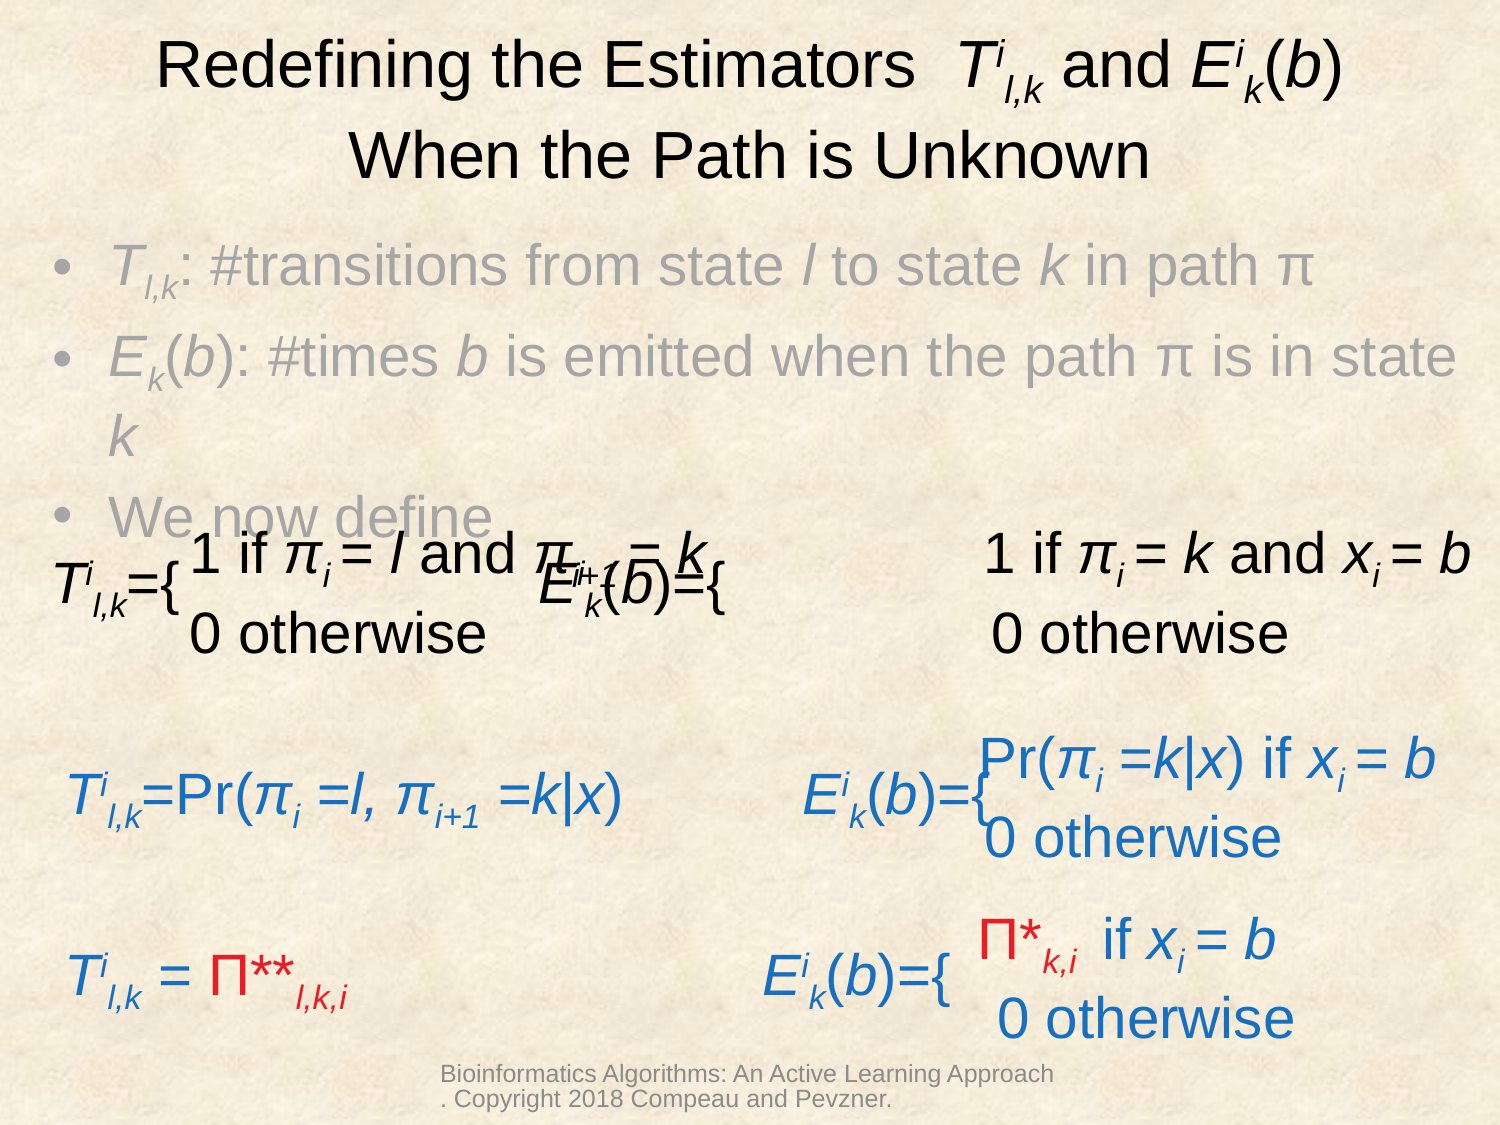

# Redefining the Estimators  Til,k and Eik(b) When the Path is Unknown
Tl,k: #transitions from state l to state k in path π
Ek(b): #times b is emitted when the path π is in state k
We now define

1 if πi = l and πi+1 = k                 1 if πi = k and xi = b
0 otherwise                               0 otherwise
Til,k={
Eik(b)={

  Pr(πi =k|x) if xi = b
  0 otherwise
Til,k=Pr(πi =l, πi+1 =k|x)           Eik(b)={
 Π*k,i  if xi = b
  0 otherwise
Til,k = Π**l,k,i                          Eik(b)={
Bioinformatics Algorithms: An Active Learning Approach. Copyright 2018 Compeau and Pevzner.